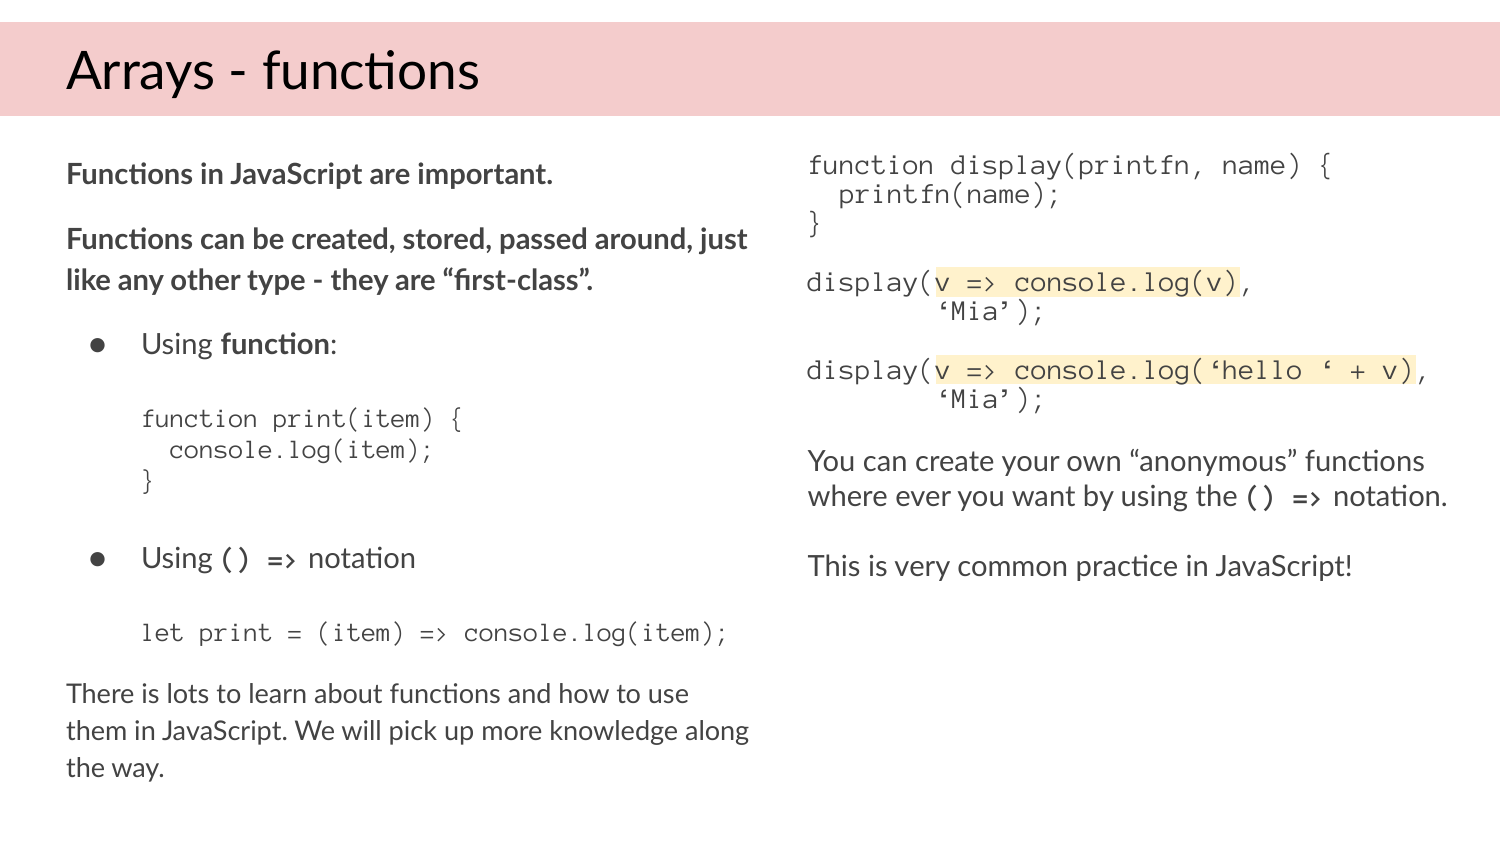

# Arrays - functions
Functions in JavaScript are important.
Functions can be created, stored, passed around, just like any other type - they are “first-class”.
Using function:
function print(item) {
  console.log(item);
}
Using () => notation
let print = (item) => console.log(item);
There is lots to learn about functions and how to use them in JavaScript. We will pick up more knowledge along the way.
function display(printfn, name) {
  printfn(name);
}

display(v => console.log(v),
        ‘Mia’);

display(v => console.log(‘hello ‘ + v),
        ‘Mia’);

You can create your own “anonymous” functions where ever you want by using the () => notation.

This is very common practice in JavaScript!